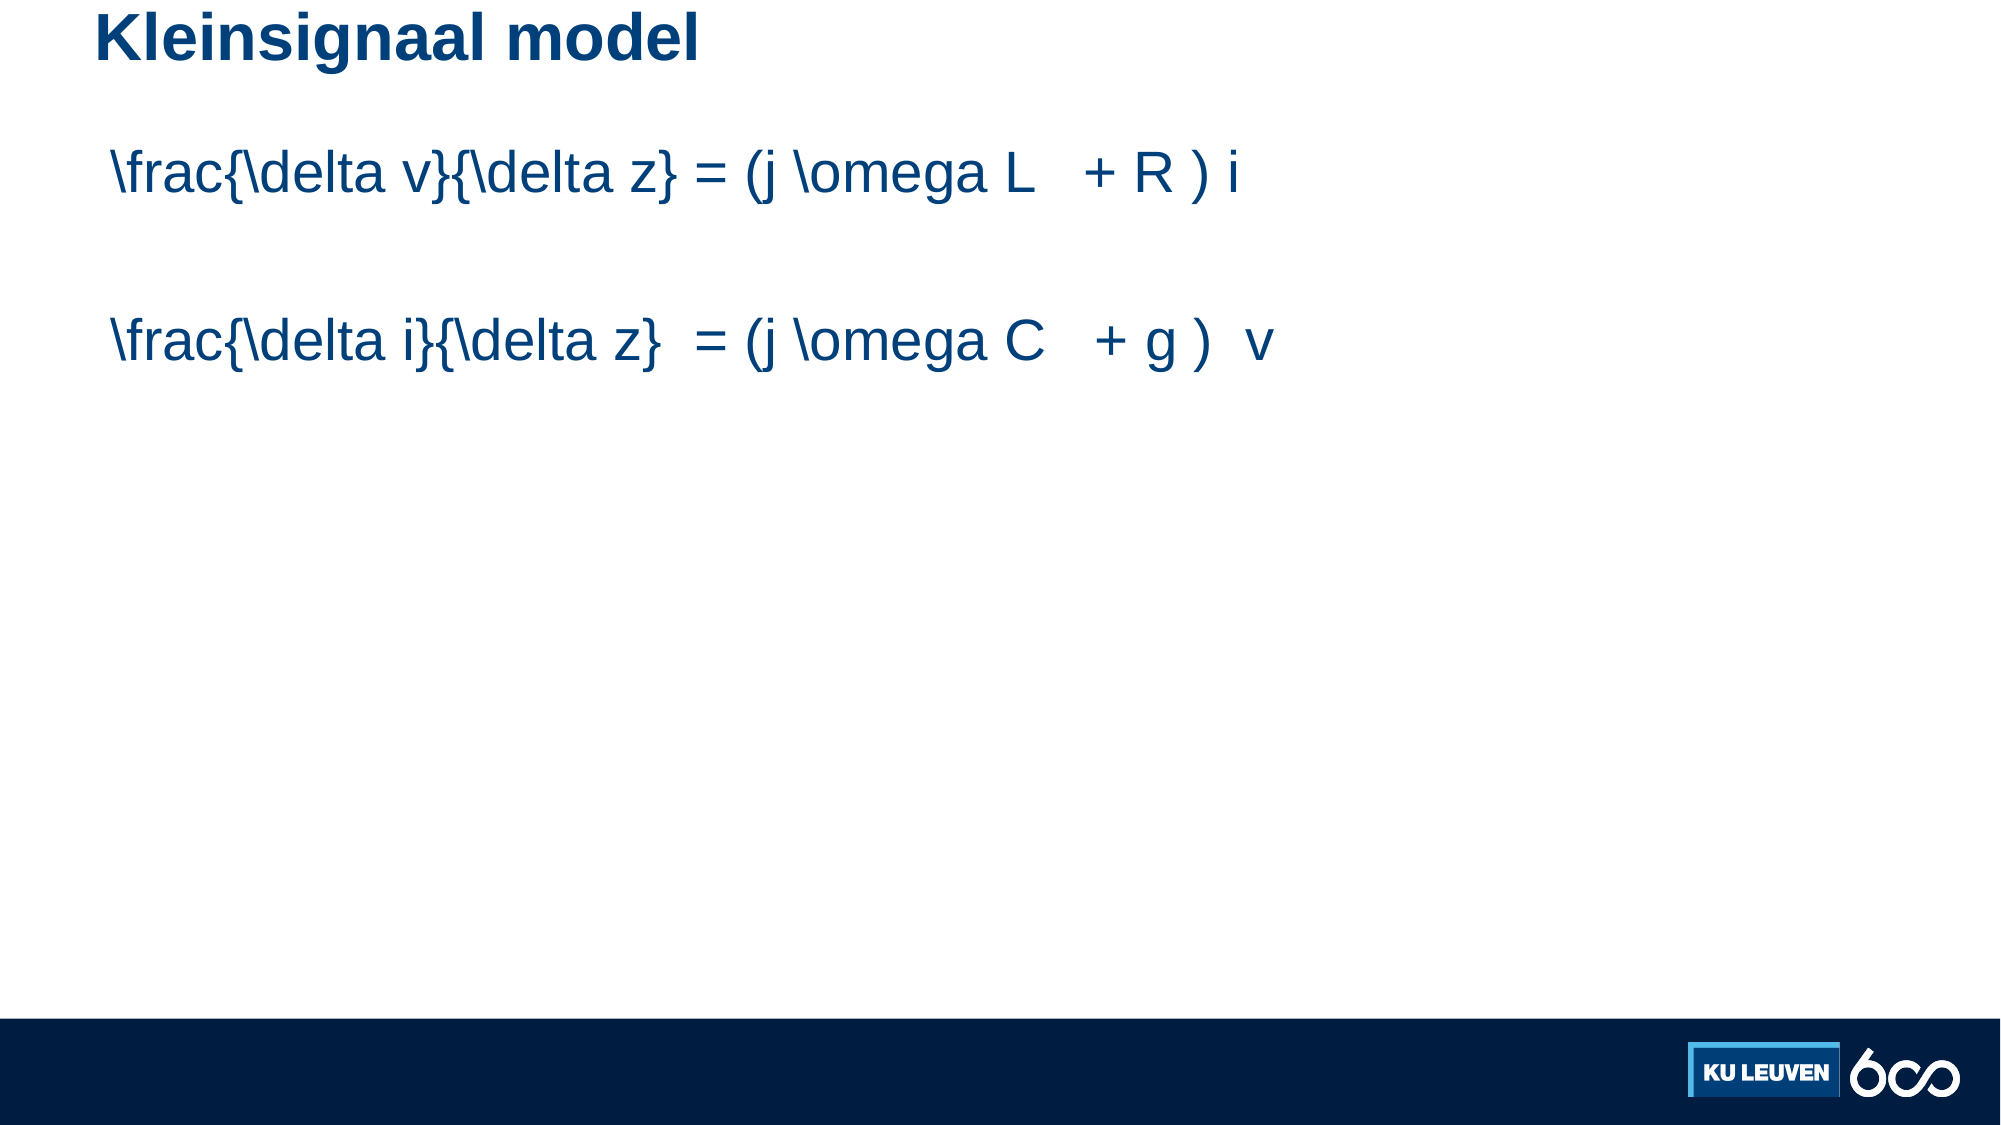

# Kleinsignaal model
 \frac{\delta v}{\delta z} = (j \omega L   + R ) i

 \frac{\delta i}{\delta z}  = (j \omega C   + g )  v